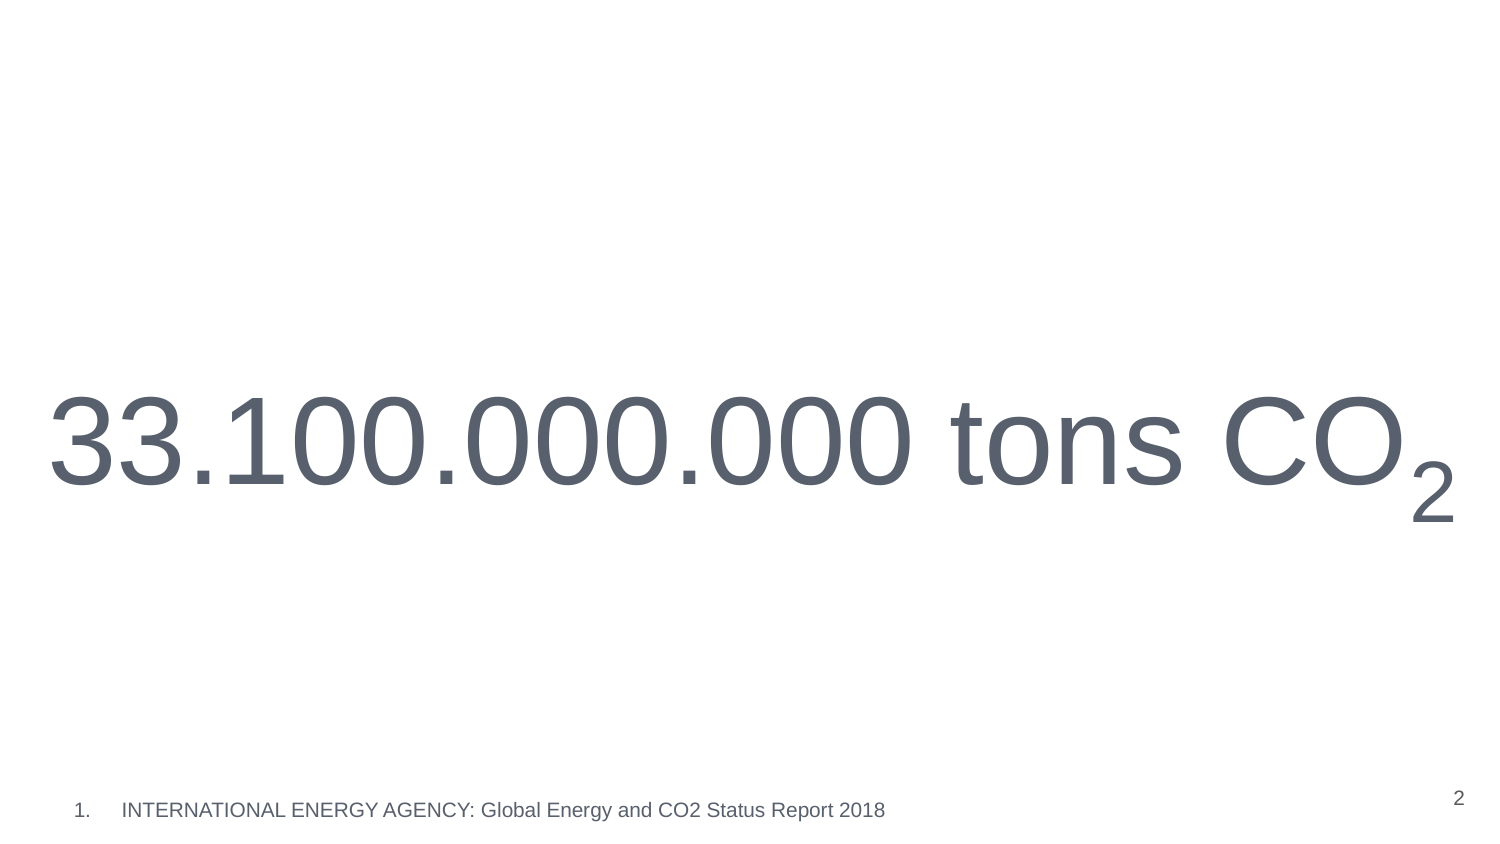

33.100.000.000 tons CO2
2
INTERNATIONAL ENERGY AGENCY: Global Energy and CO2 Status Report 2018